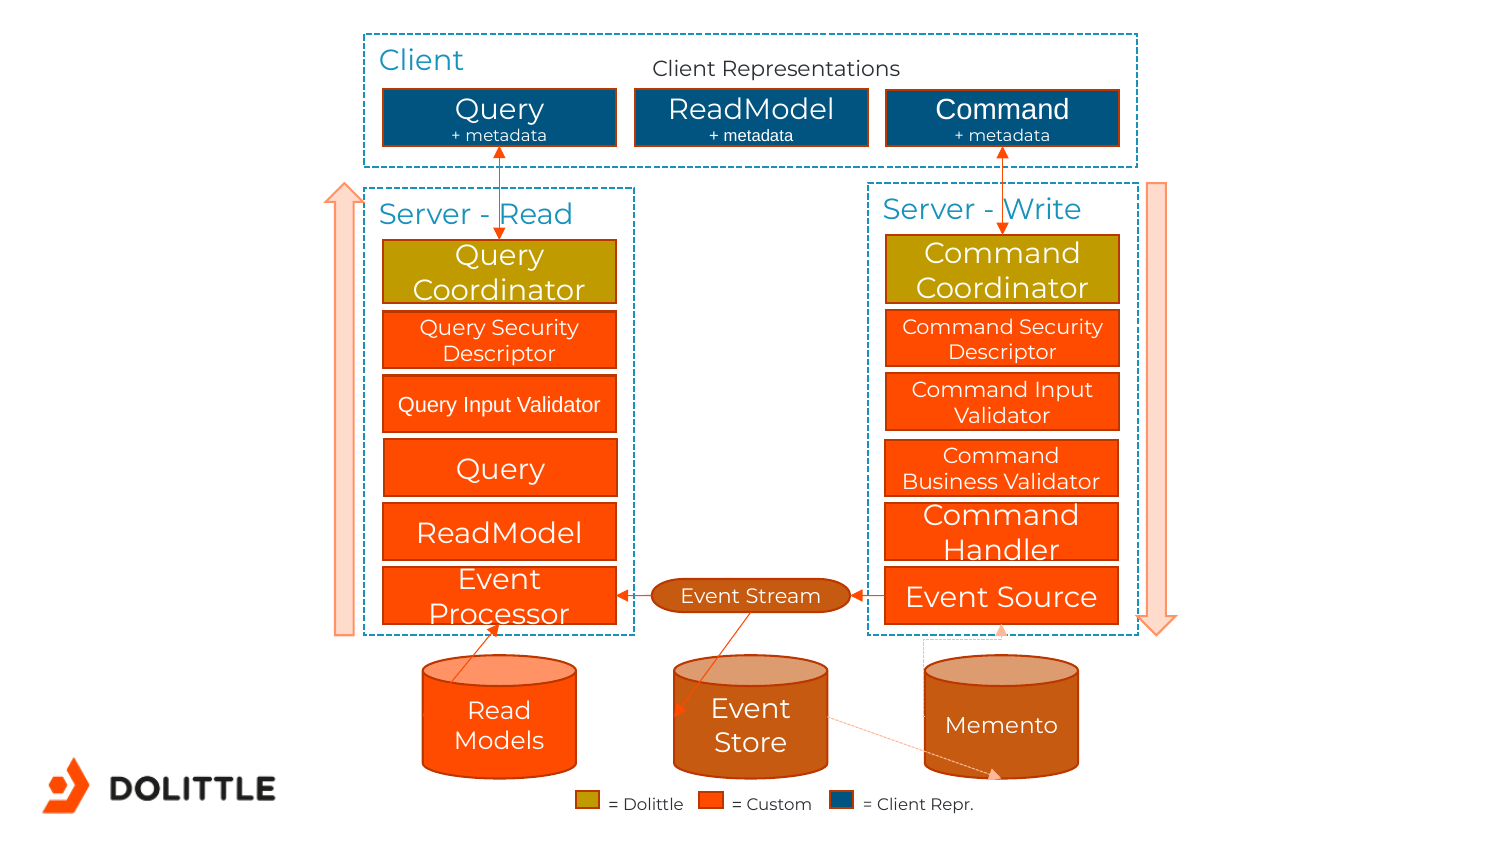

Client
Client Representations
Query
+ metadata
ReadModel
+ metadata
Command
+ metadata

Server - Write

Server - Read
Command Coordinator
Query Coordinator
Command Security Descriptor
Query Security Descriptor
Command Input Validator
Query Input Validator
Query
Command Business Validator
ReadModel
Command Handler
Event Processor
Event Source
Event Stream
Read Models
Event Store
Memento
= Dolittle
= Custom
= Client Repr.